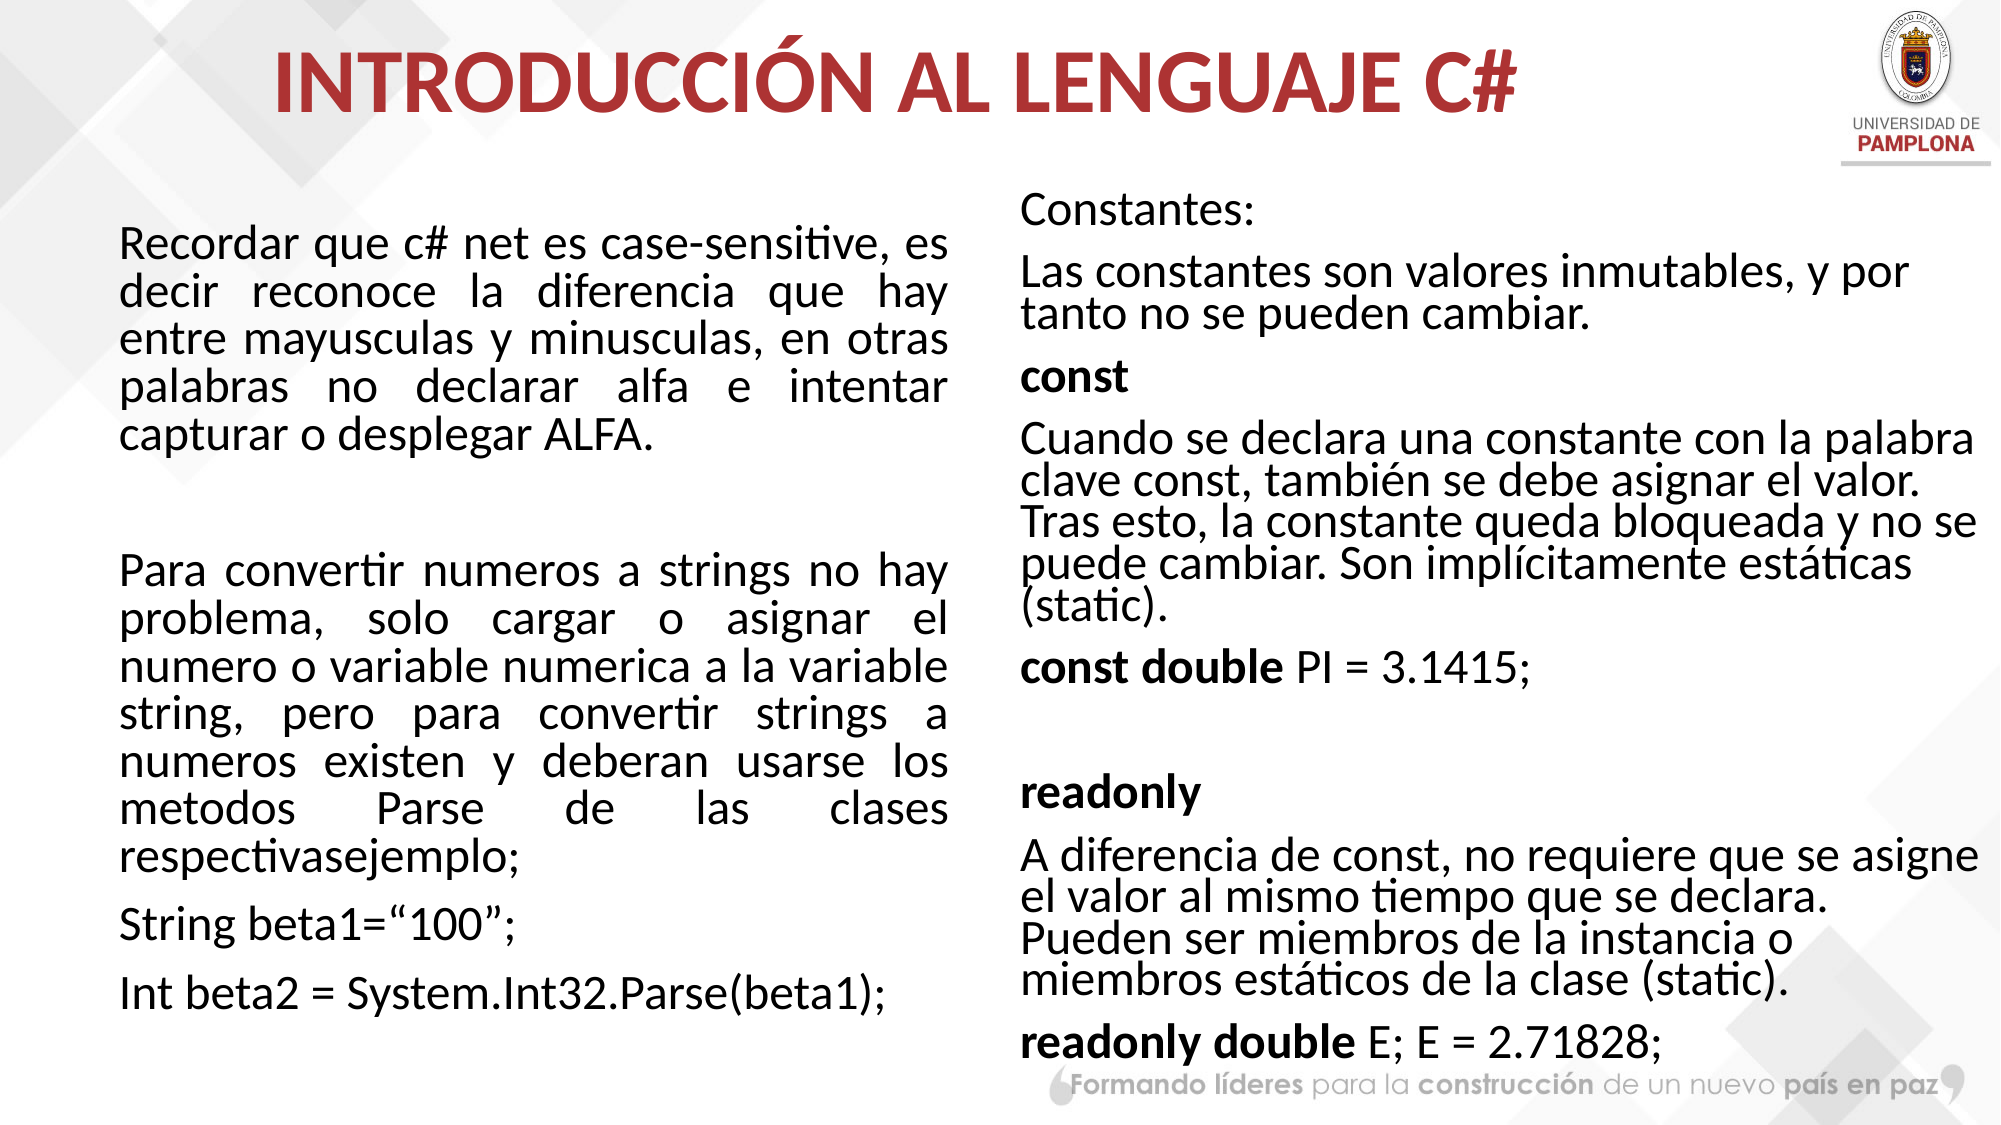

# INTRODUCCIÓN AL LENGUAJE C#
Constantes:
Las constantes son valores inmutables, y por tanto no se pueden cambiar.
const
Cuando se declara una constante con la palabra clave const, también se debe asignar el valor. Tras esto, la constante queda bloqueada y no se puede cambiar. Son implícitamente estáticas (static).
const double PI = 3.1415;

readonly
A diferencia de const, no requiere que se asigne el valor al mismo tiempo que se declara. Pueden ser miembros de la instancia o miembros estáticos de la clase (static).
readonly double E; E = 2.71828;

Recordar que c# net es case-sensitive, es decir reconoce la diferencia que hay entre mayusculas y minusculas, en otras palabras no declarar alfa e intentar capturar o desplegar ALFA.

Para convertir numeros a strings no hay problema, solo cargar o asignar el numero o variable numerica a la variable string, pero para convertir strings a numeros existen y deberan usarse los metodos Parse de las clases respectivasejemplo;
String beta1=“100”;
Int beta2 = System.Int32.Parse(beta1);